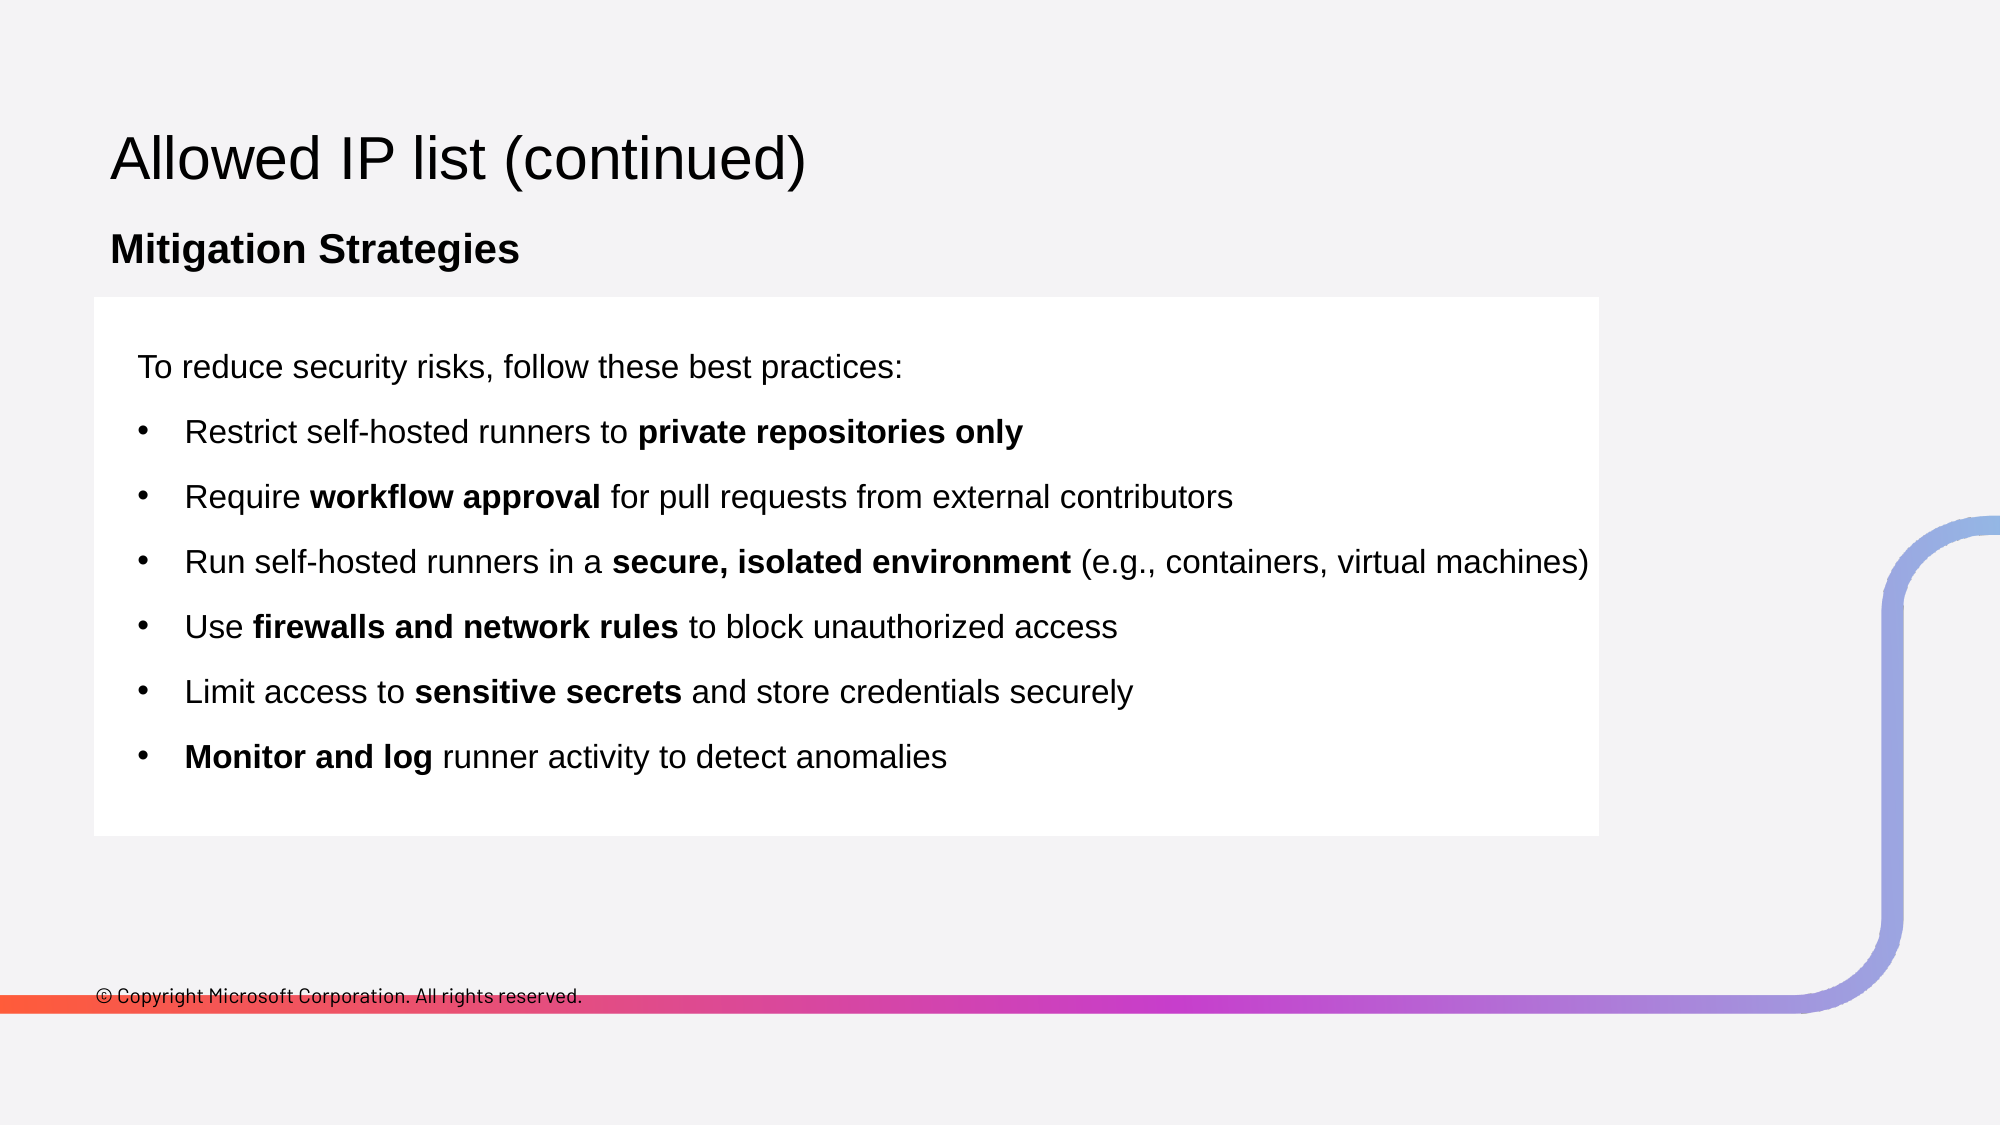

# Allowed IP list (continued)
Mitigation Strategies

To reduce security risks, follow these best practices:
Restrict self-hosted runners to private repositories only
Require workflow approval for pull requests from external contributors
Run self-hosted runners in a secure, isolated environment (e.g., containers, virtual machines)
Use firewalls and network rules to block unauthorized access
Limit access to sensitive secrets and store credentials securely
Monitor and log runner activity to detect anomalies
© Copyright Microsoft Corporation. All rights reserved.